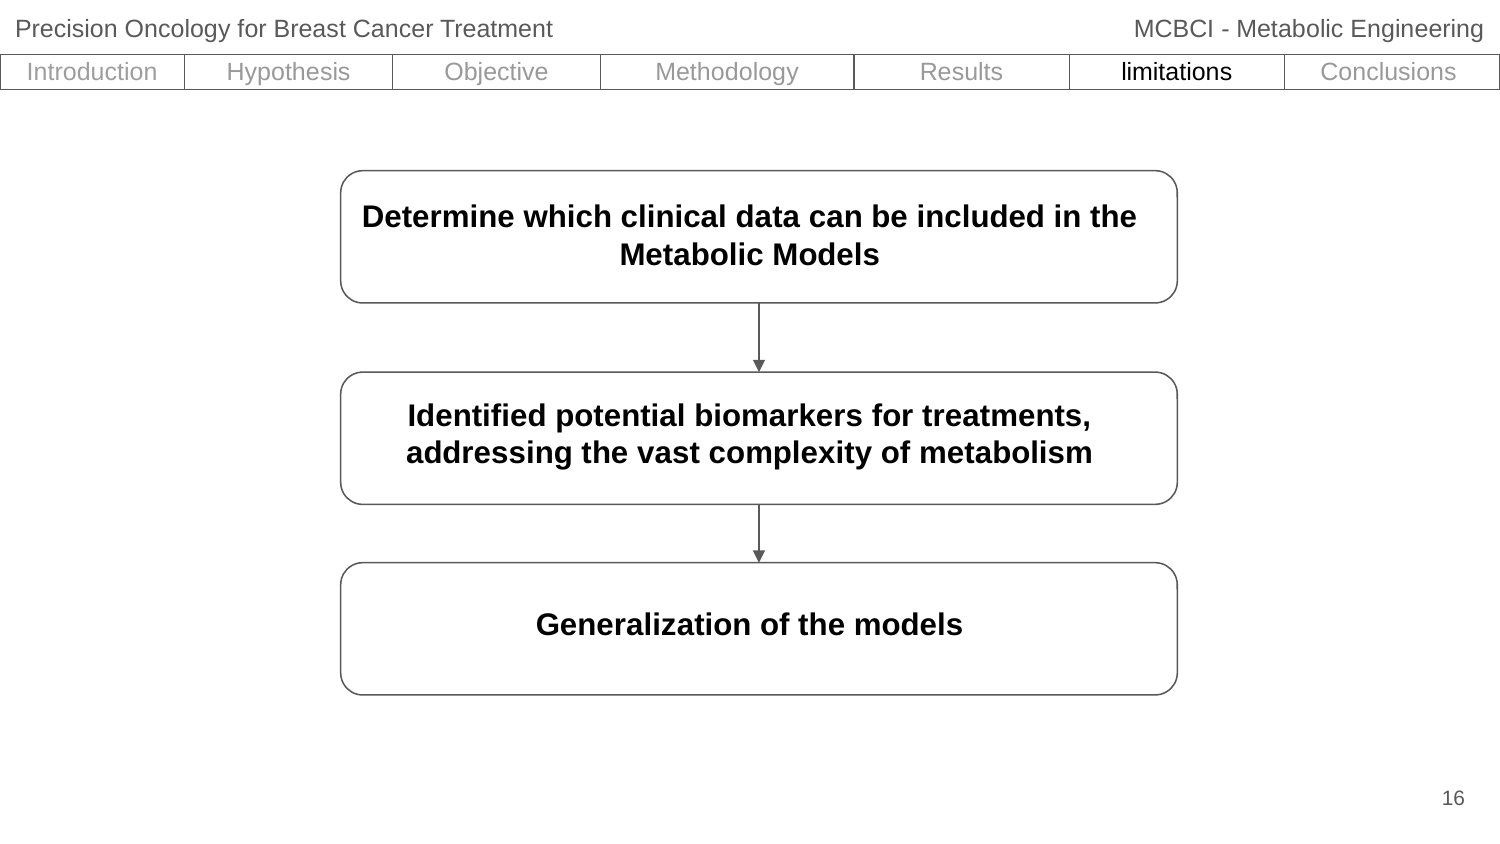

Precision Oncology for Breast Cancer Treatment
MCBCI - Metabolic Engineering
| Introduction | Hypothesis | Objective | Methodology | Results | limitations | Conclusions |
| --- | --- | --- | --- | --- | --- | --- |

Determine which clinical data can be included in the Metabolic Models

Identified potential biomarkers for treatments, addressing the vast complexity of metabolism

Generalization of the models
16